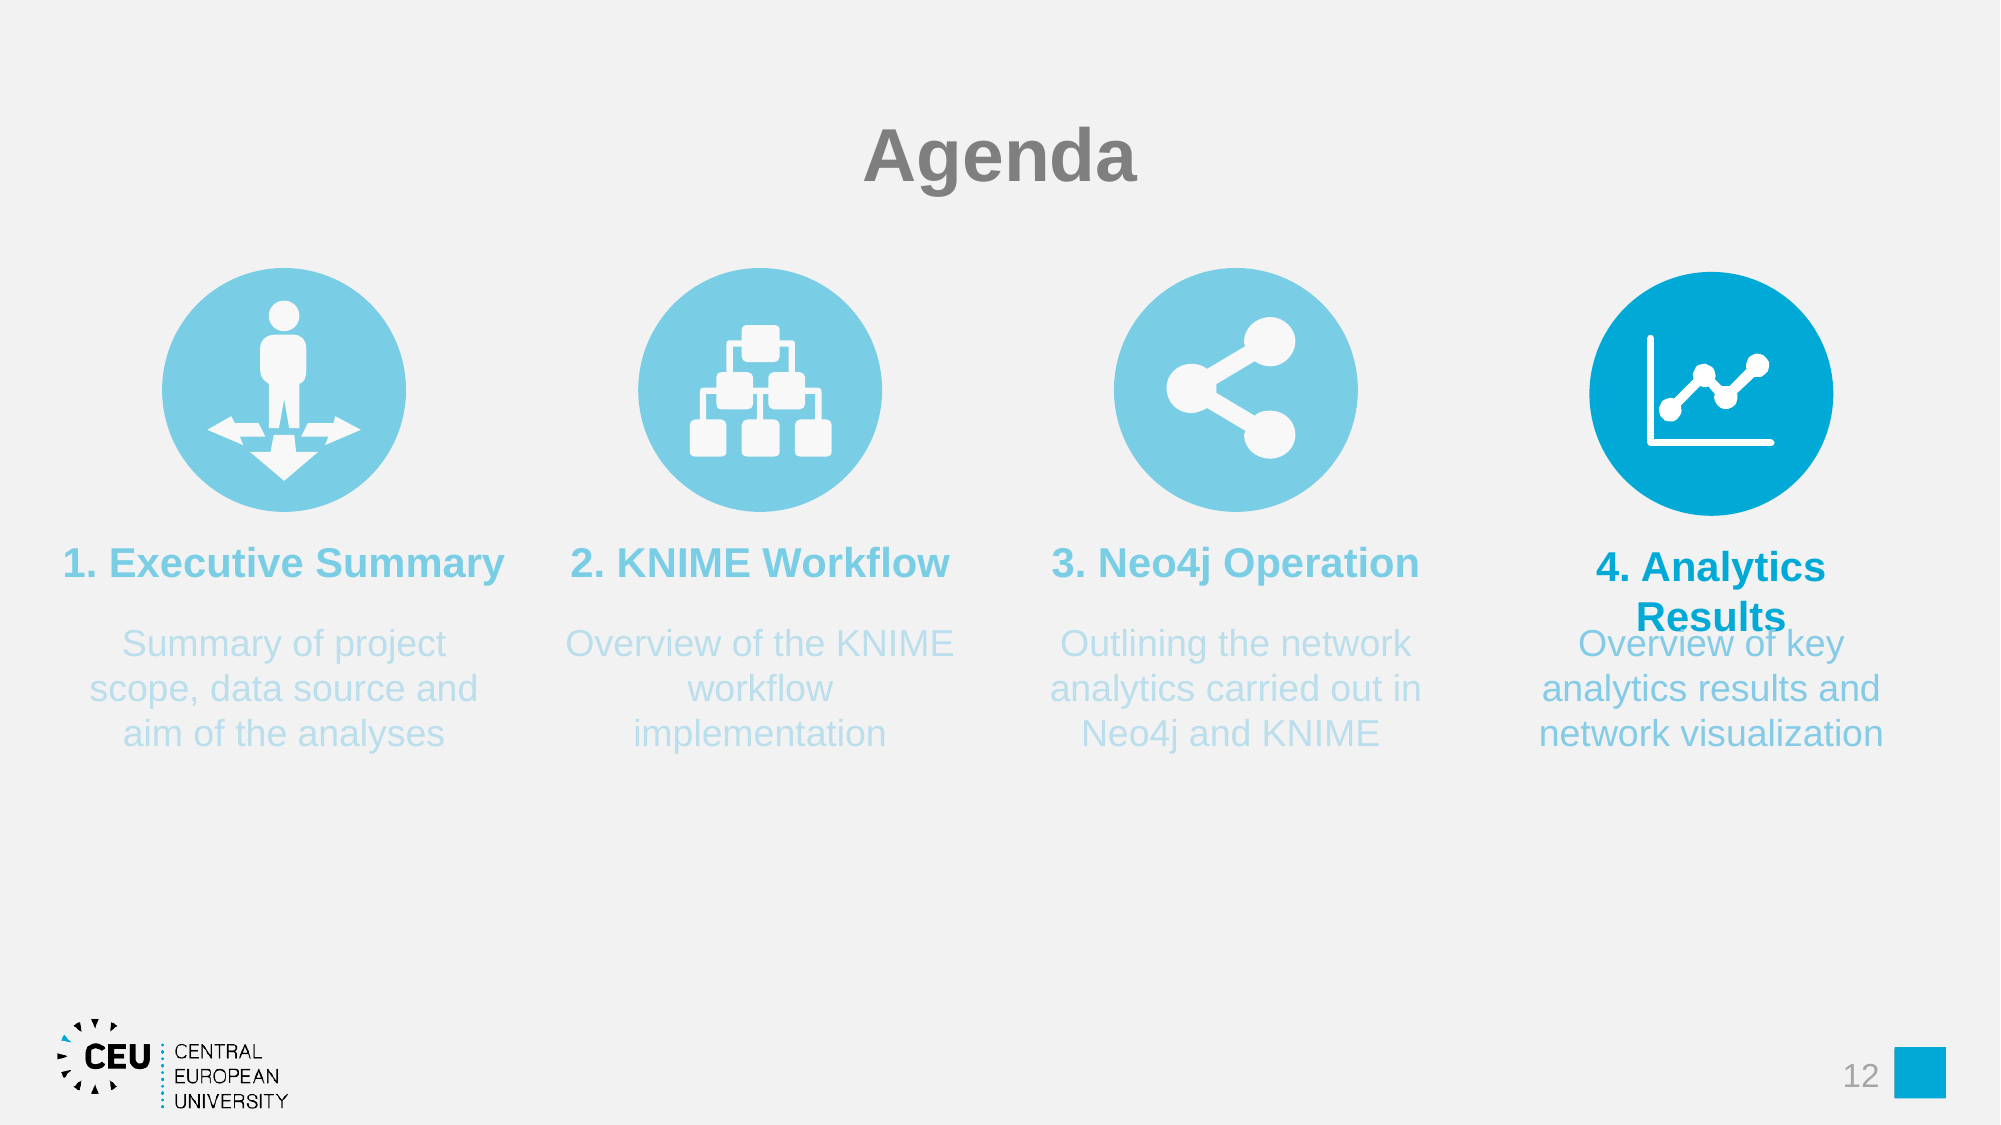

# Agenda

1. Executive Summary
Summary of project scope, data source and aim of the analyses

2. KNIME Workflow
Overview of the KNIME workflow implementation

3. Neo4j Operation
Outlining the network analytics carried out in Neo4j and KNIME

4. Analytics Results
Overview of key analytics results and network visualization

12